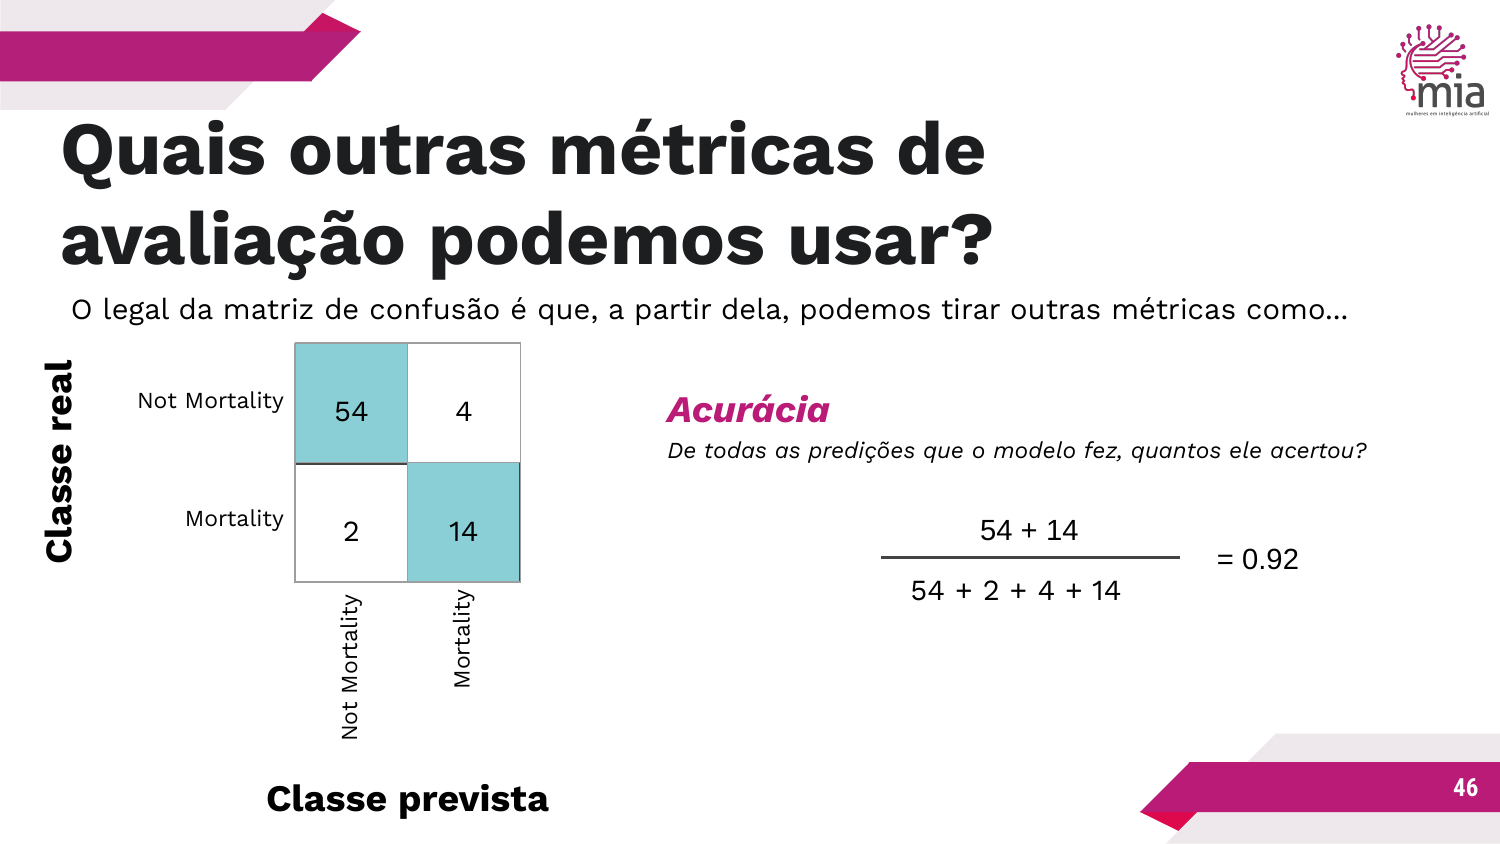

Quais outras métricas de avaliação podemos usar?
O legal da matriz de confusão é que, a partir dela, podemos tirar outras métricas como...
| 54 | 4 |
| --- | --- |
| 2 | 14 |

Acurácia
De todas as predições que o modelo fez, quantos ele acertou?

Not Mortality
Classe real

= 0.92
Mortality
54 + 14
54 + 2 + 4 + 14
Not Mortality
Mortality
46
Classe prevista